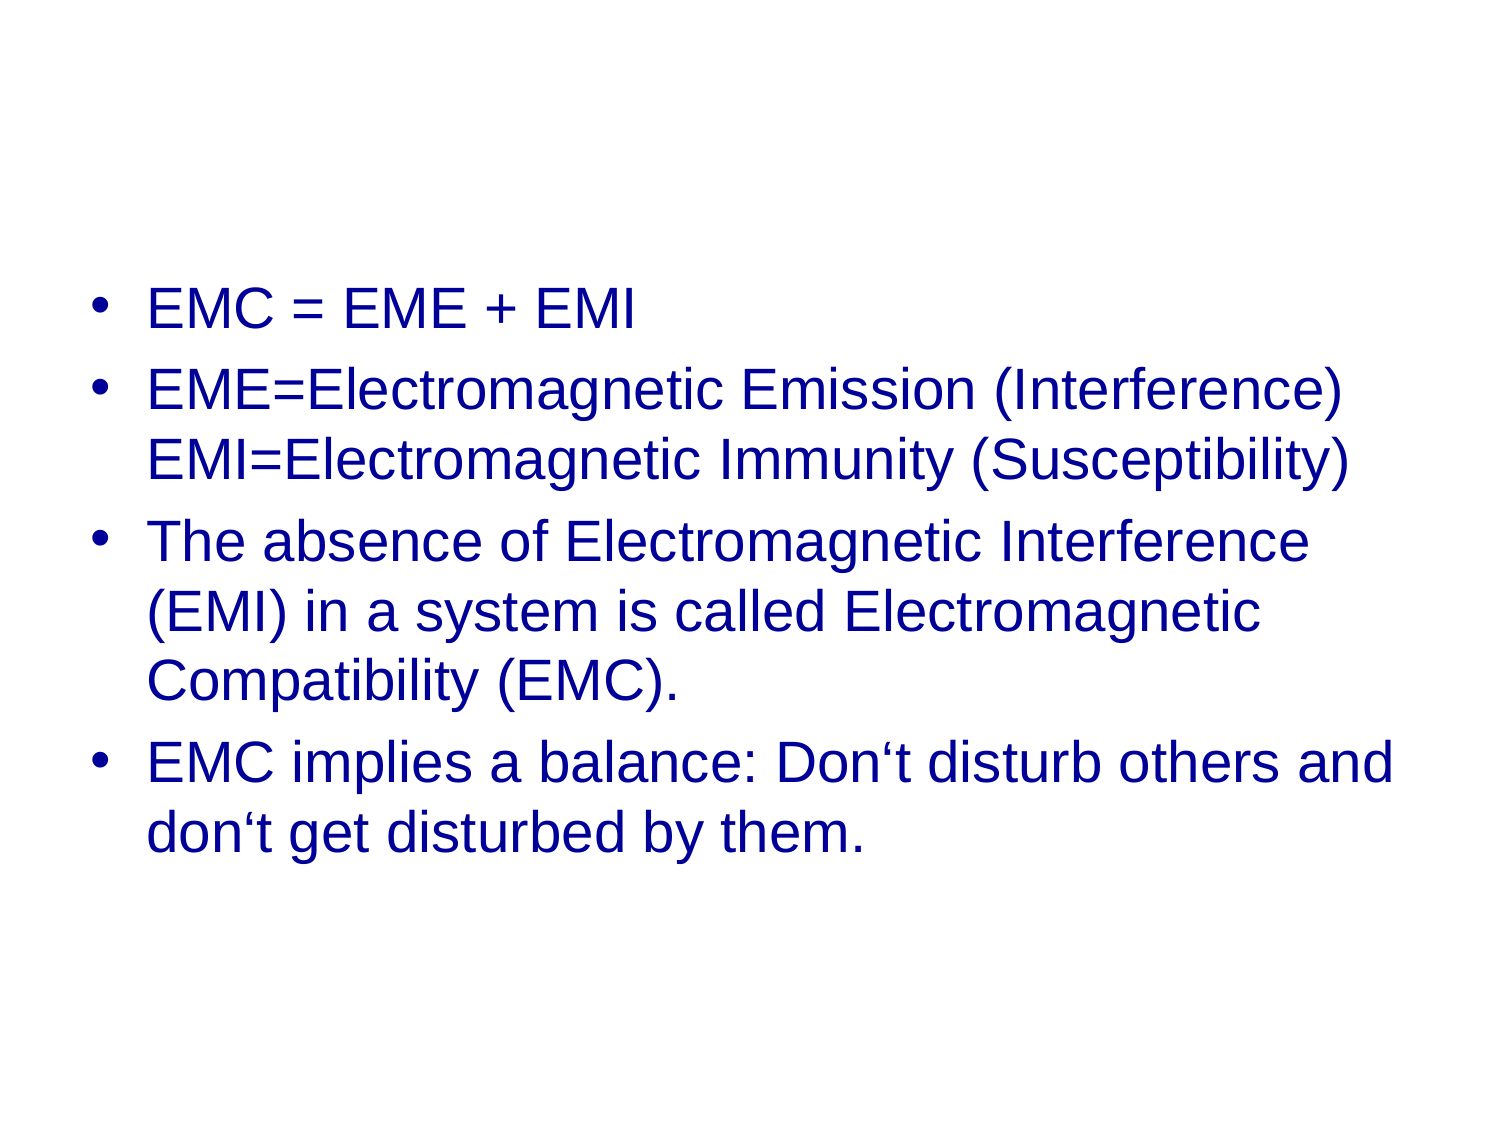

#
EMC = EME + EMI
EME=Electromagnetic Emission (Interference) EMI=Electromagnetic Immunity (Susceptibility)
The absence of Electromagnetic Interference (EMI) in a system is called Electromagnetic Compatibility (EMC).
EMC implies a balance: Don‘t disturb others and don‘t get disturbed by them.